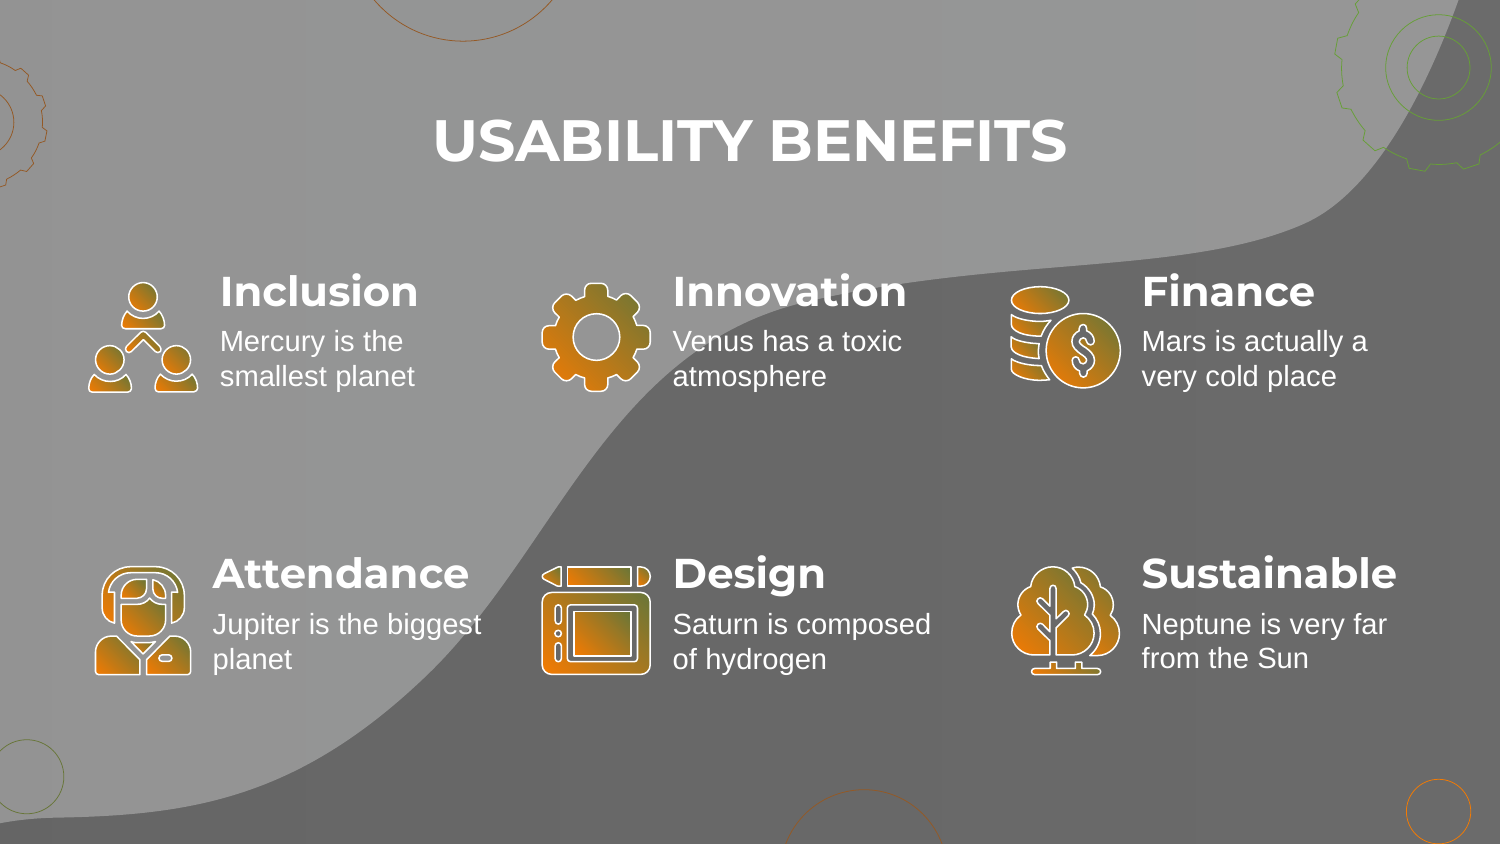

USABILITY BENEFITS
# Inclusion
Finance
Innovation

Mercury is the smallest planet
Mars is actually a very cold place
Venus has a toxic atmosphere
Attendance
Sustainable
Design

Neptune is very far from the Sun
Jupiter is the biggest planet
Saturn is composed of hydrogen